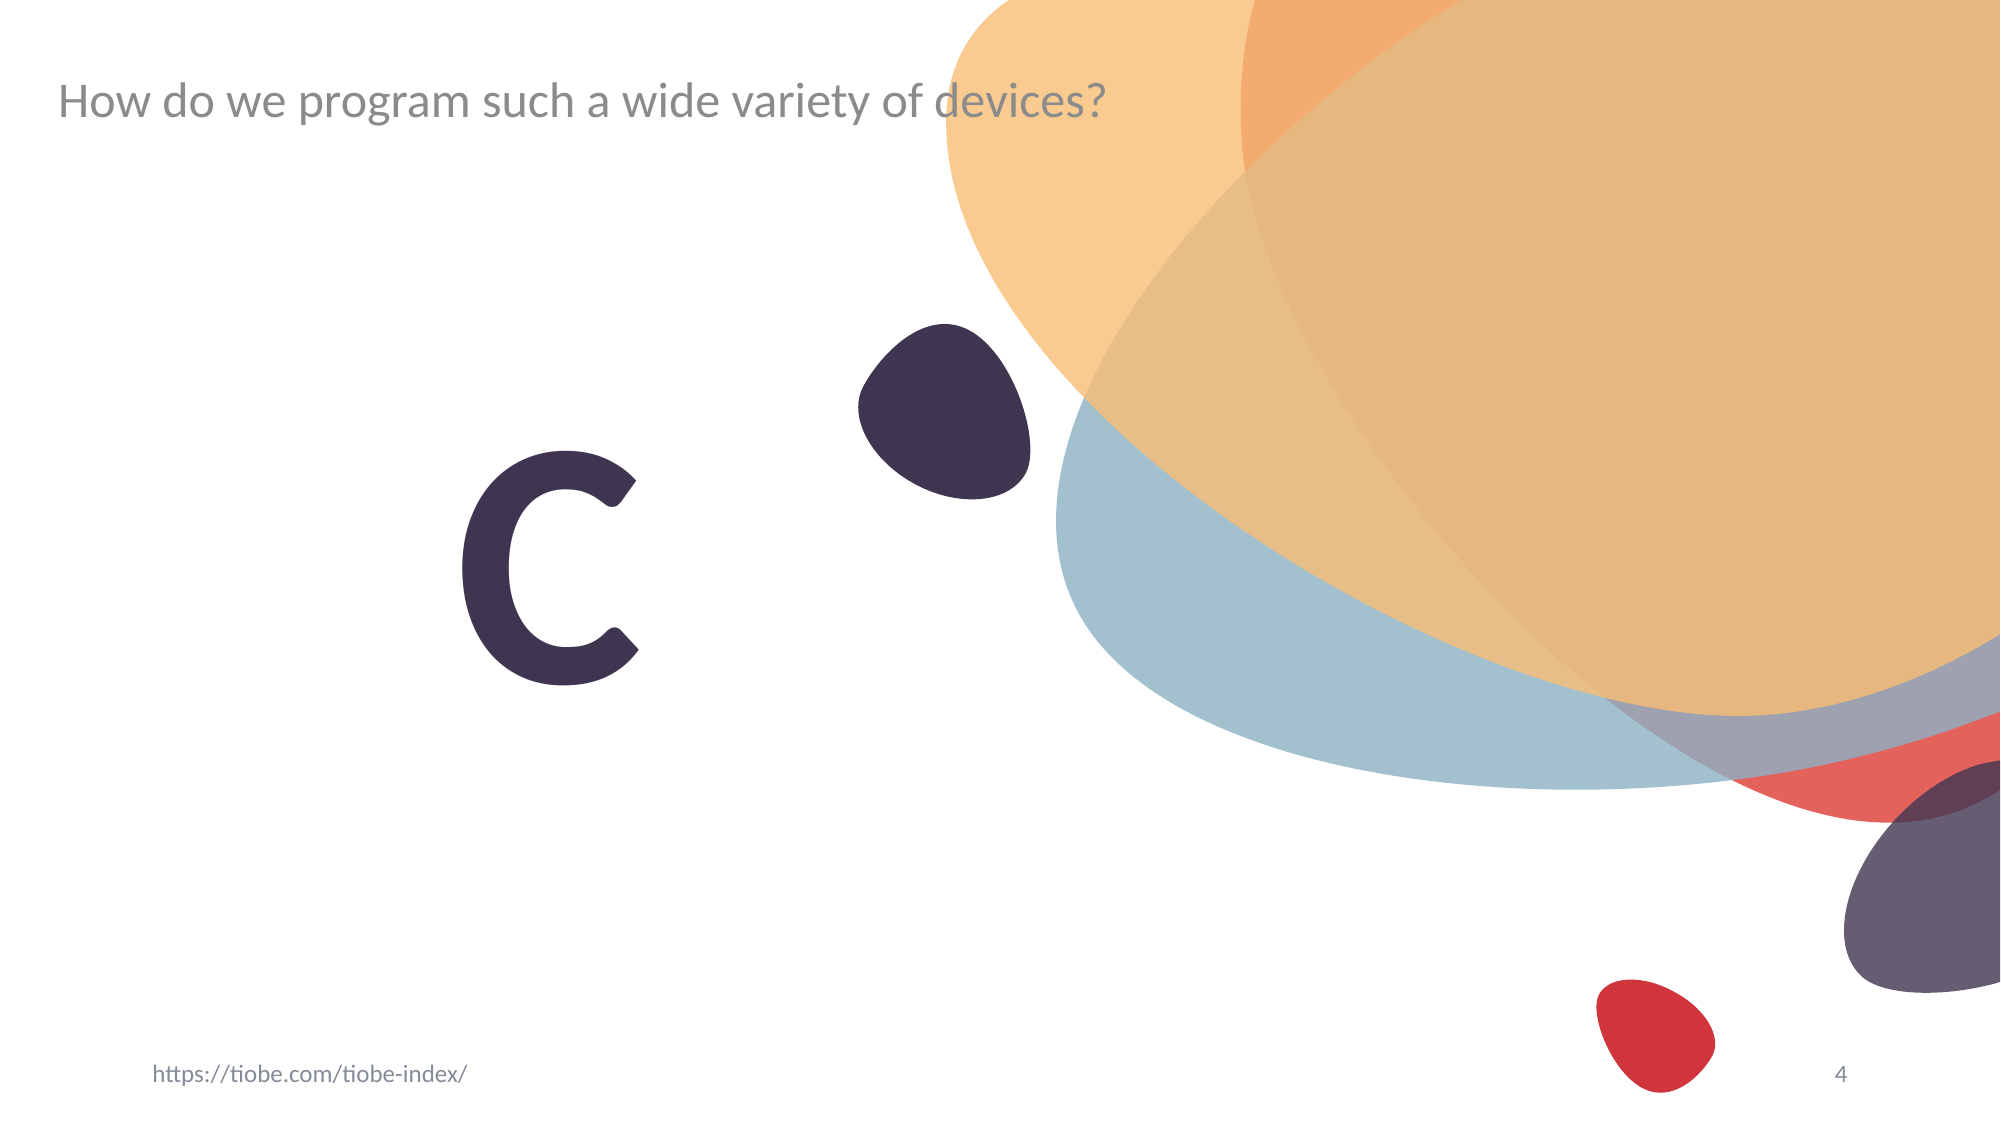

How do we program such a wide variety of devices?
# C
https://tiobe.com/tiobe-index/
4